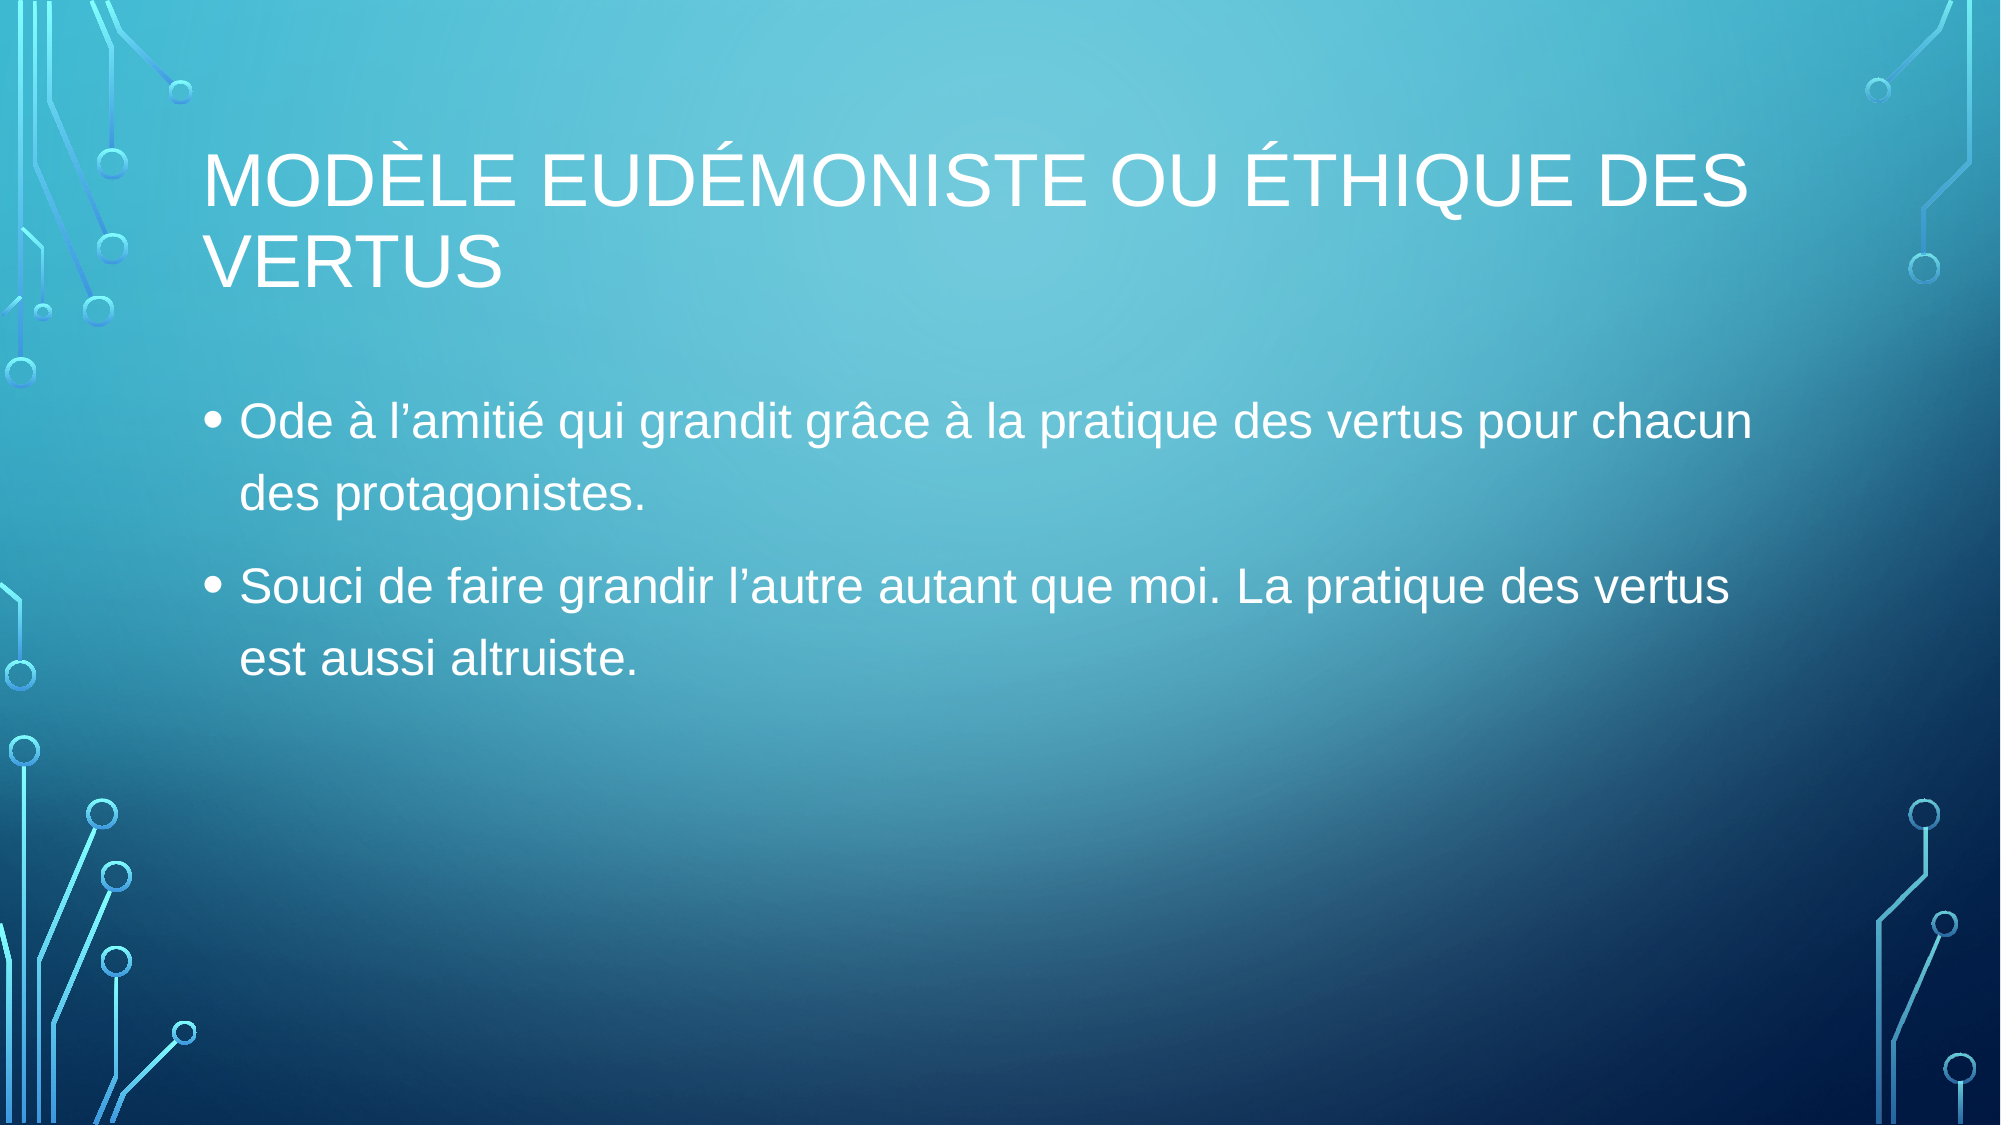

# Modèle eudémoniste ou éthique des vertus
Ode à l’amitié qui grandit grâce à la pratique des vertus pour chacun des protagonistes.
Souci de faire grandir l’autre autant que moi. La pratique des vertus est aussi altruiste.